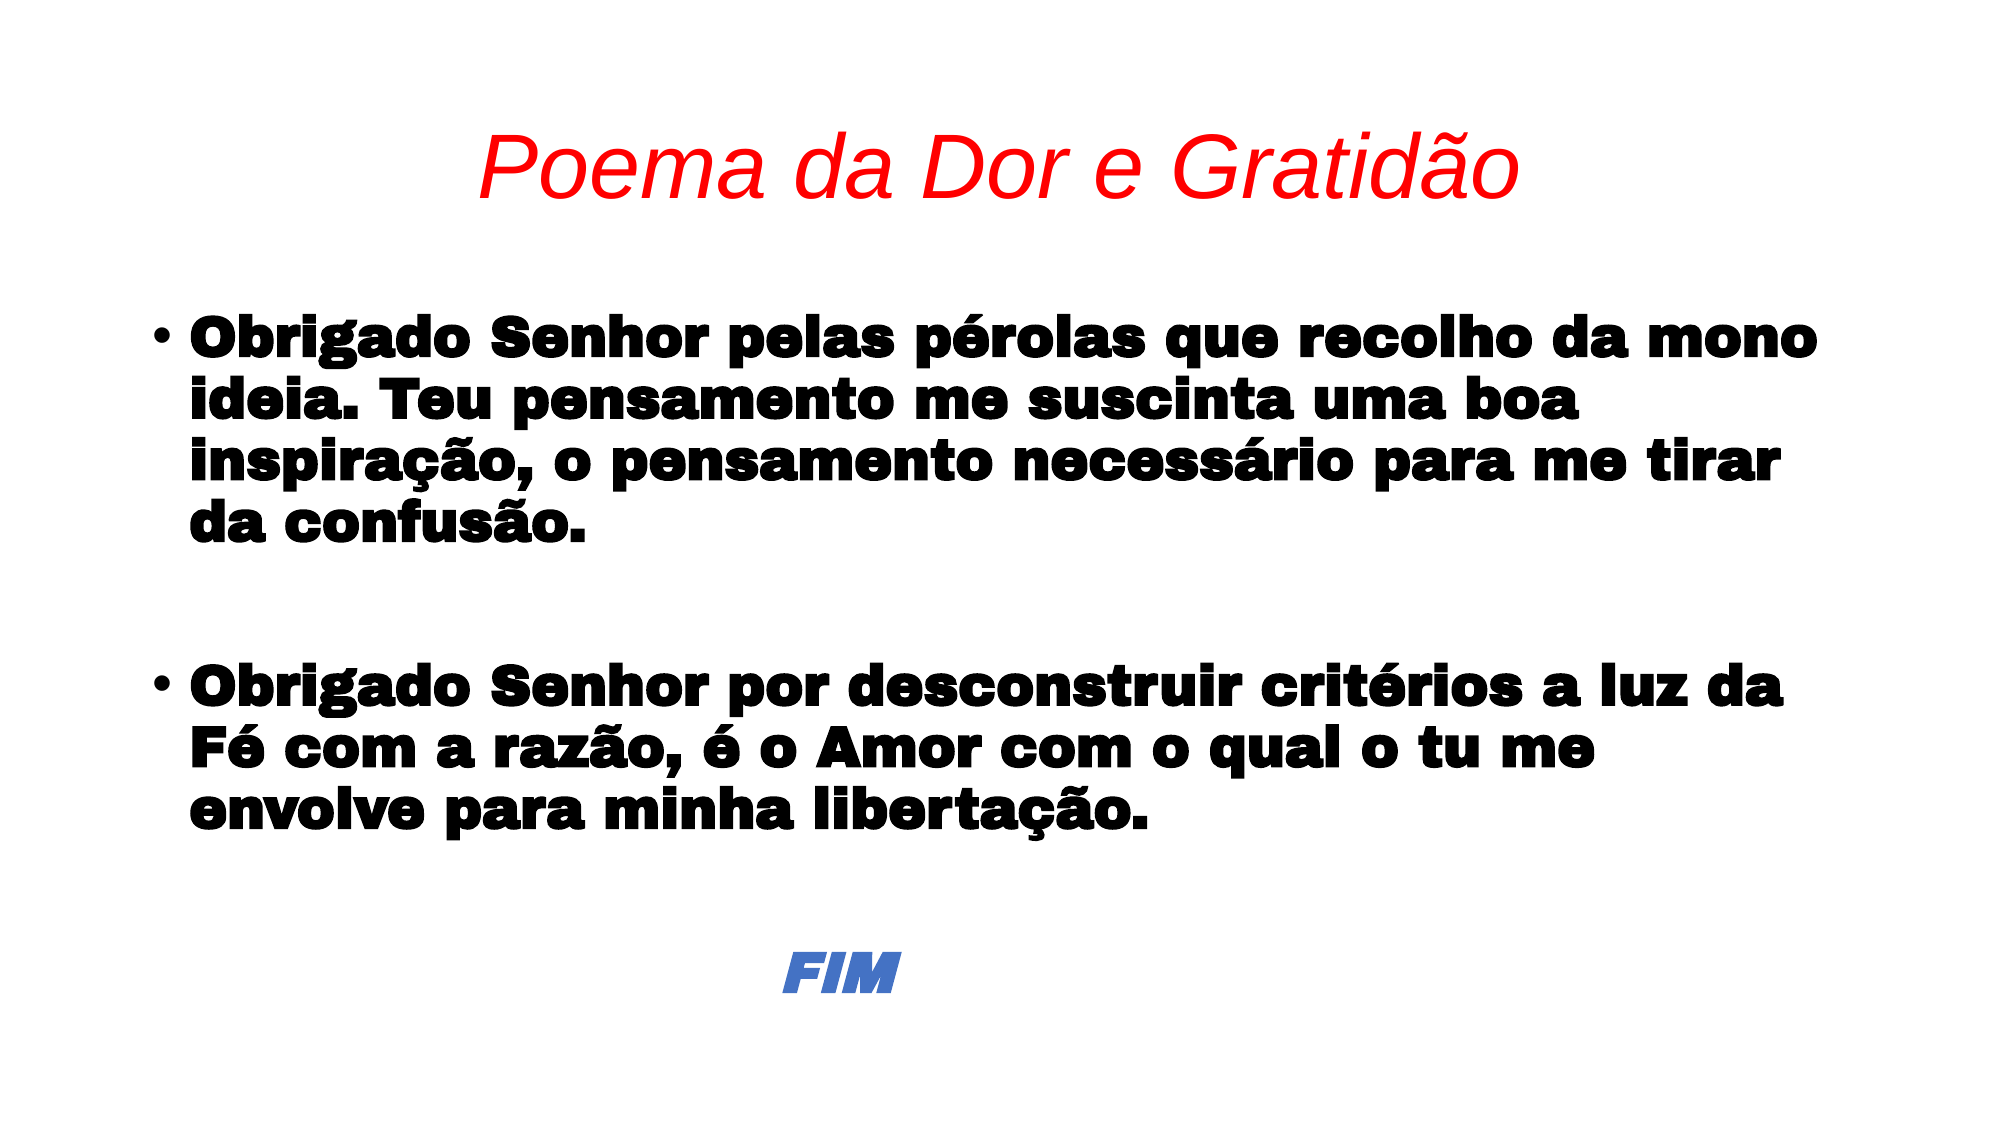

# Poema da Dor e Gratidão
Obrigado Senhor pelas pérolas que recolho da mono ideia. Teu pensamento me suscinta uma boa inspiração, o pensamento necessário para me tirar da confusão.

Obrigado Senhor por desconstruir critérios a luz da Fé com a razão, é o Amor com o qual o tu me envolve para minha libertação.

                                 FIM